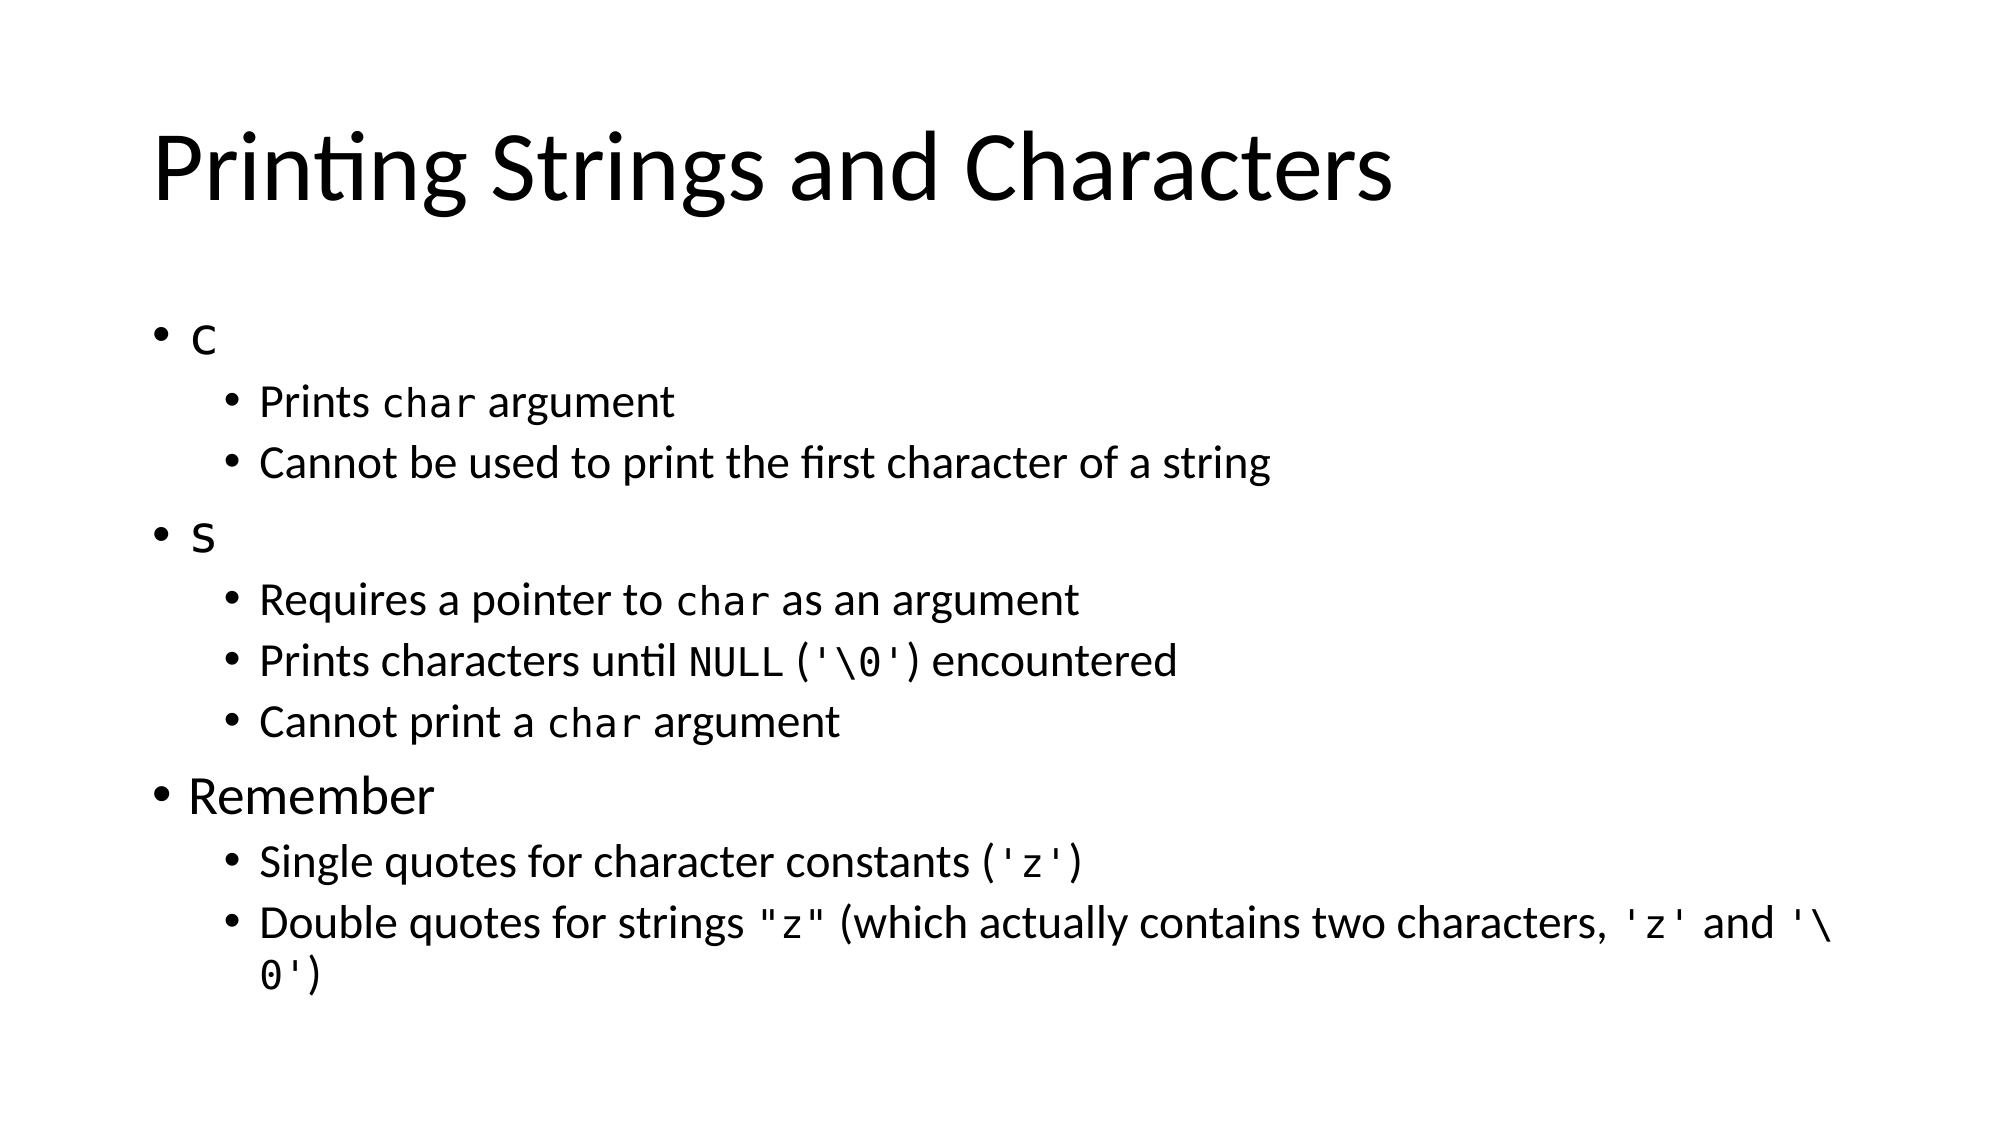

# Printing Strings and Characters
c
Prints char argument
Cannot be used to print the first character of a string
s
Requires a pointer to char as an argument
Prints characters until NULL ('\0') encountered
Cannot print a char argument
Remember
Single quotes for character constants ('z')
Double quotes for strings "z" (which actually contains two characters, 'z' and '\0')